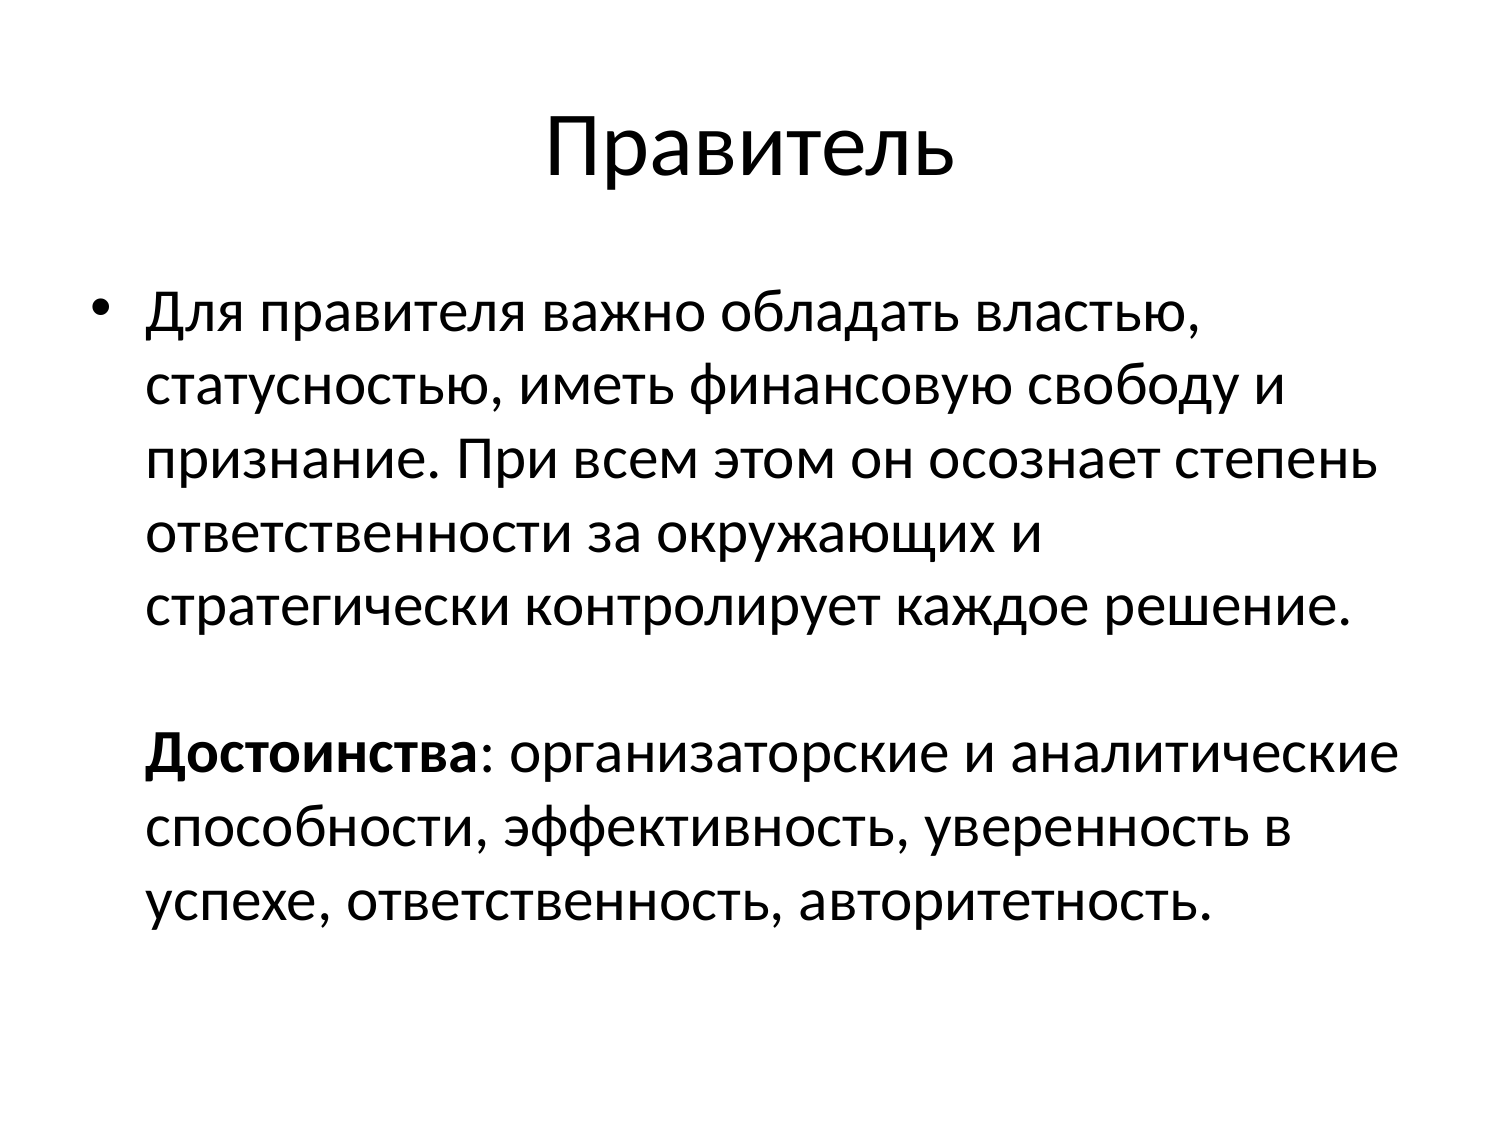

# Правитель
Для правителя важно обладать властью, статусностью, иметь финансовую свободу и признание. При всем этом он осознает степень ответственности за окружающих и стратегически контролирует каждое решение.
Достоинства: организаторские и аналитические способности, эффективность, уверенность в успехе, ответственность, авторитетность.